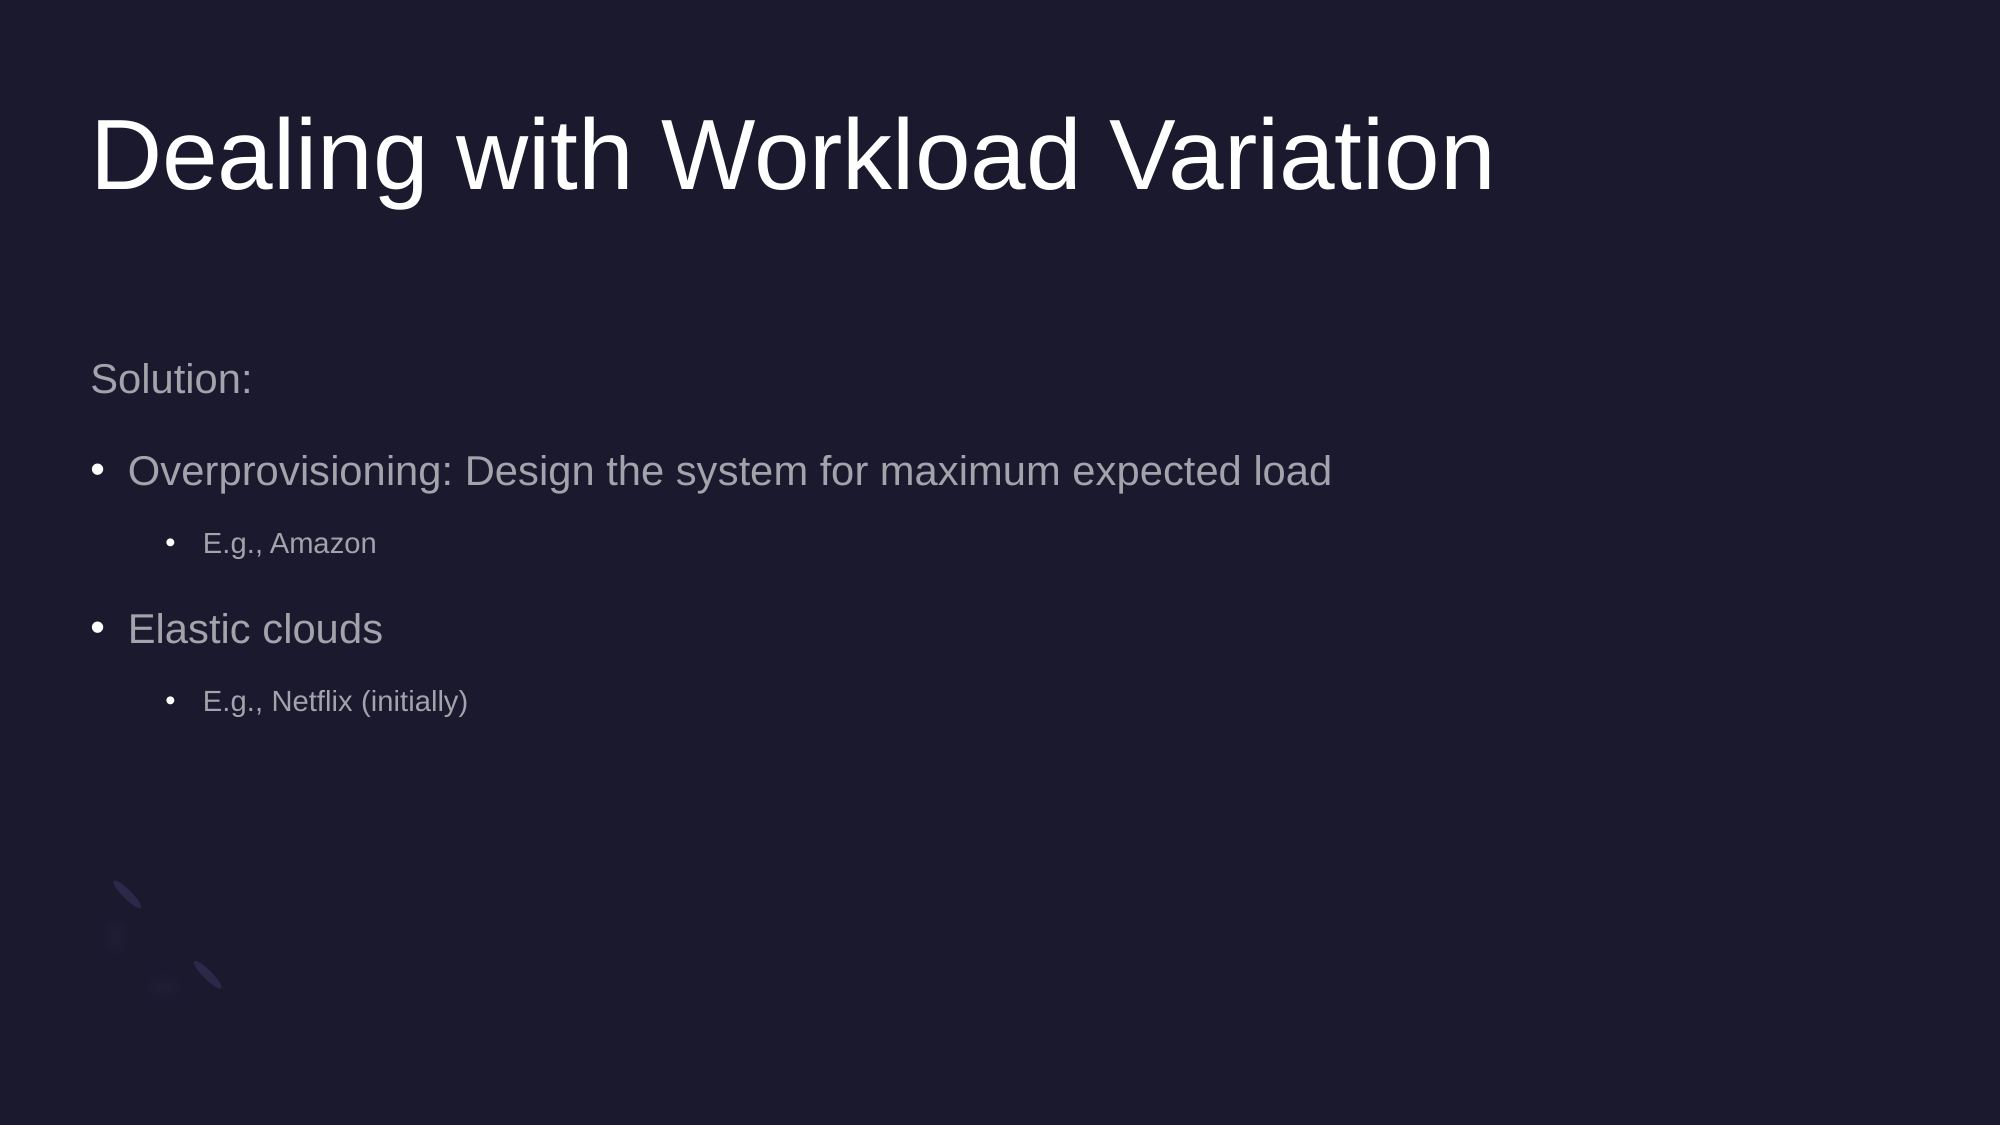

# Dealing with Workload Variation
Solution:
Overprovisioning: Design the system for maximum expected load
E.g., Amazon
Elastic clouds
E.g., Netflix (initially)